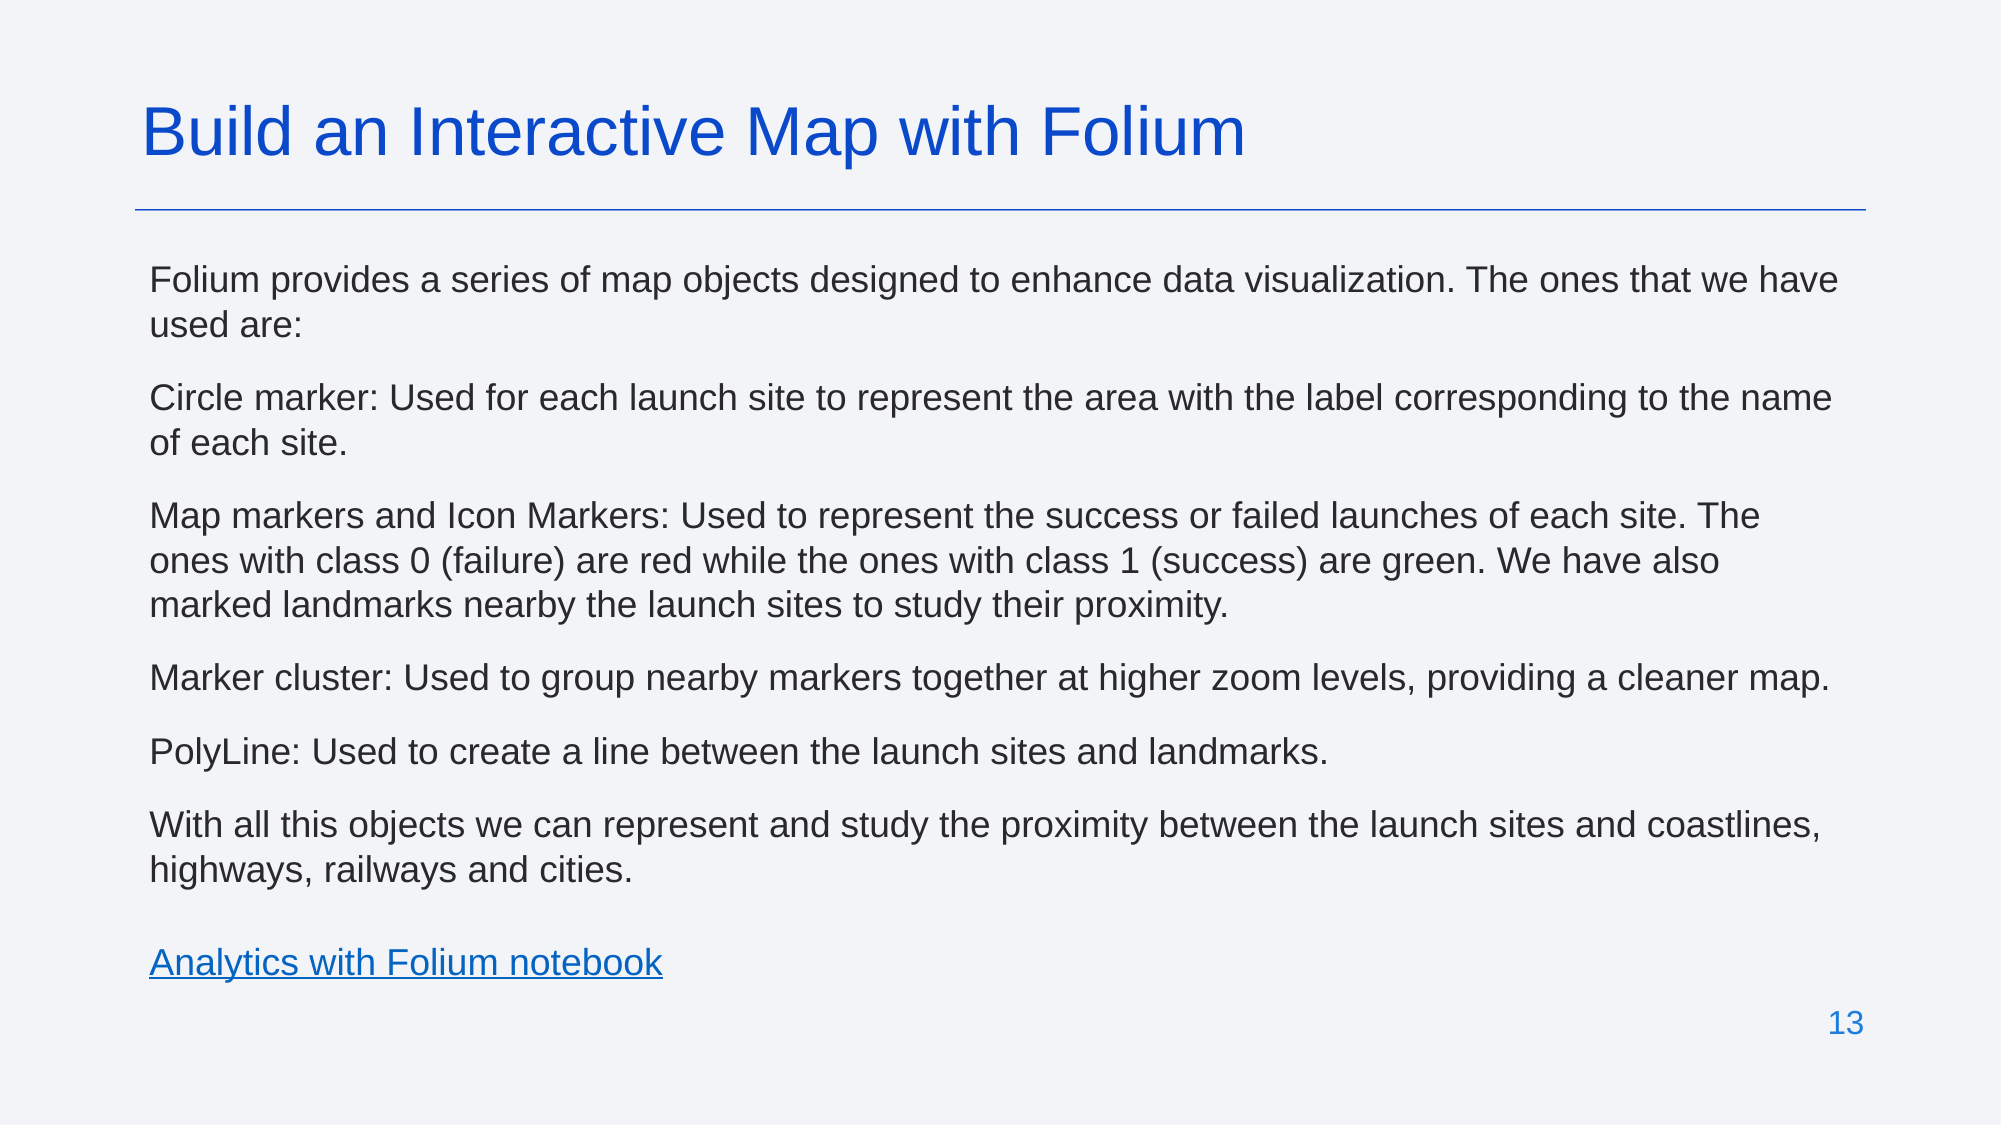

Build an Interactive Map with Folium
Folium provides a series of map objects designed to enhance data visualization. The ones that we have used are:
Circle marker: Used for each launch site to represent the area with the label corresponding to the name of each site.
Map markers and Icon Markers: Used to represent the success or failed launches of each site. The ones with class 0 (failure) are red while the ones with class 1 (success) are green. We have also marked landmarks nearby the launch sites to study their proximity.
Marker cluster: Used to group nearby markers together at higher zoom levels, providing a cleaner map.
PolyLine: Used to create a line between the launch sites and landmarks.
With all this objects we can represent and study the proximity between the launch sites and coastlines, highways, railways and cities.
Analytics with Folium notebook
13